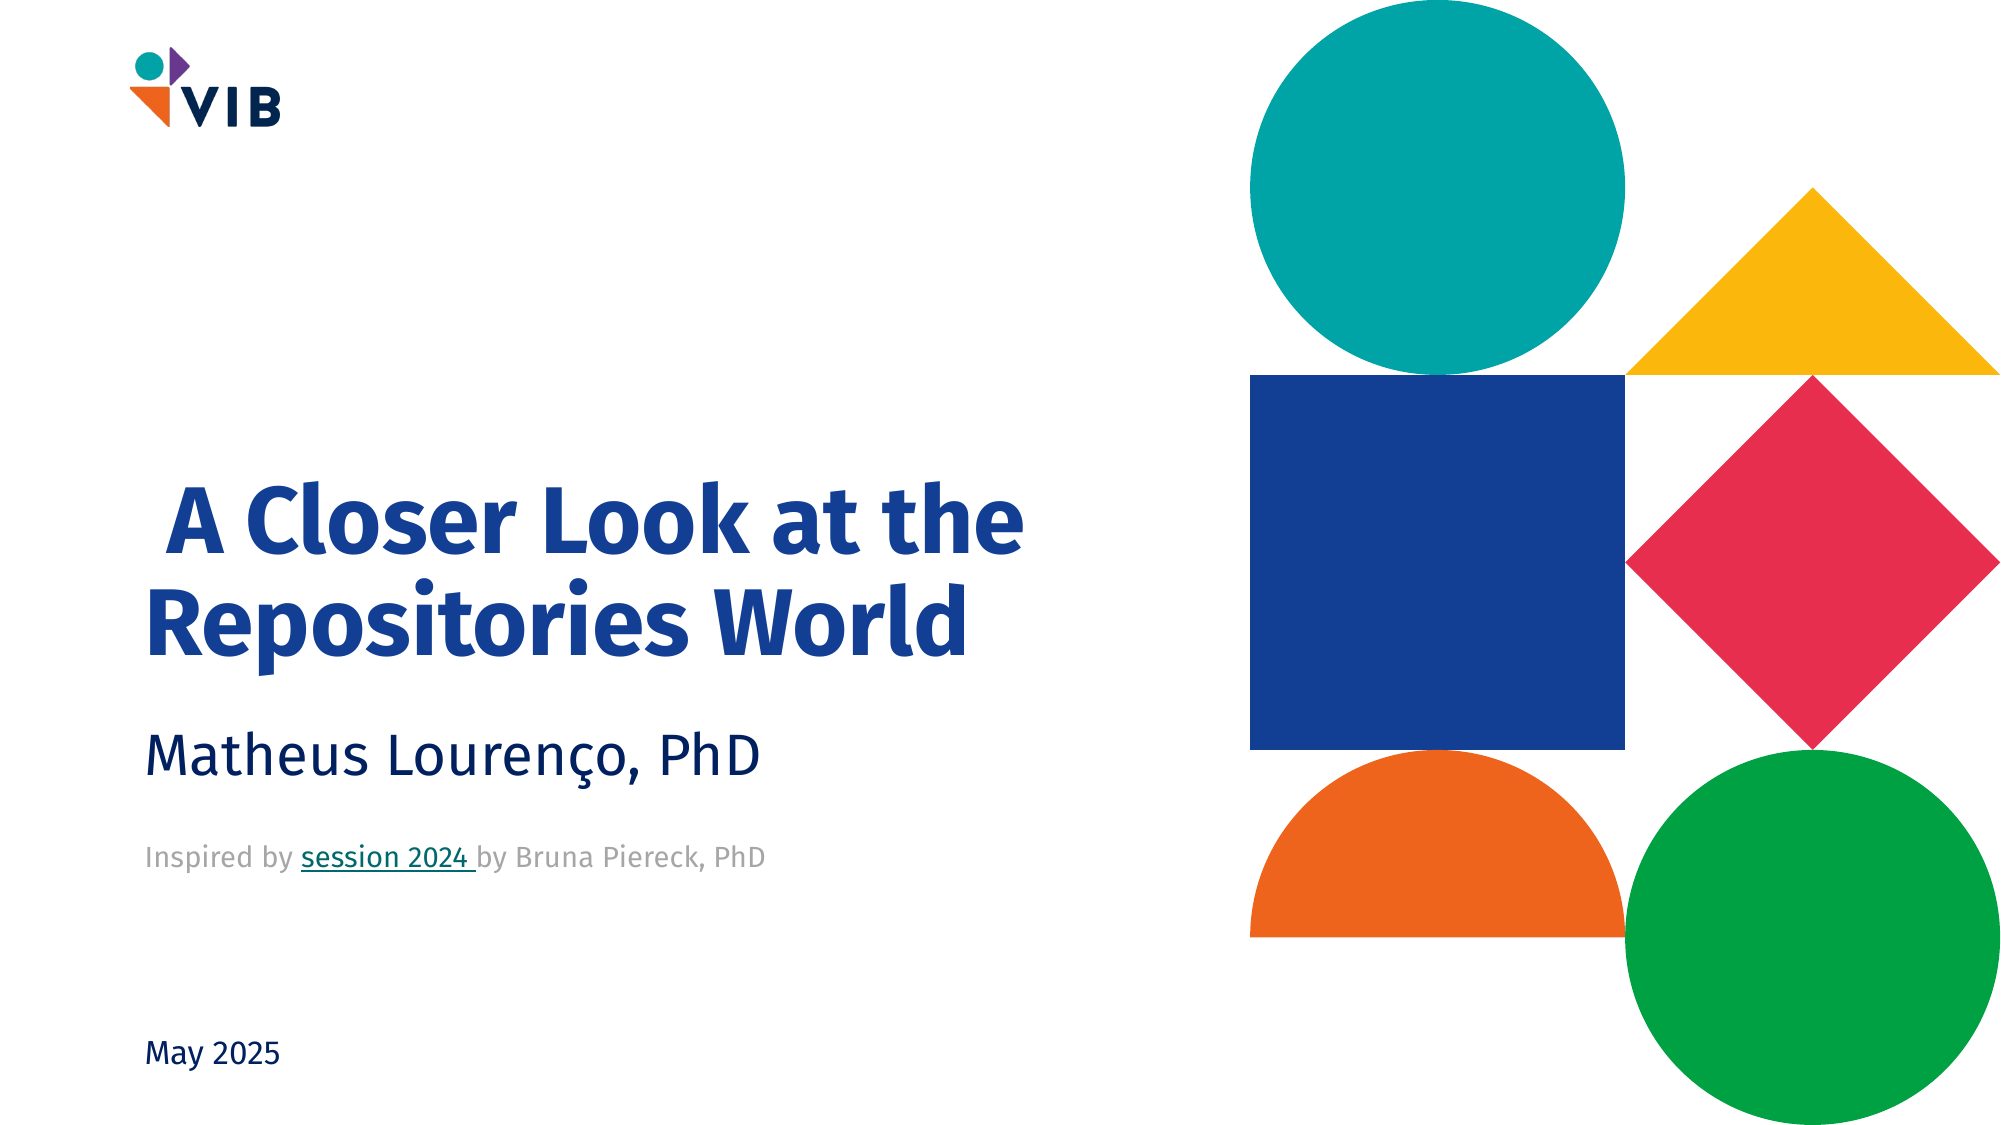

# A Closer Look at the Repositories World
Matheus Lourenço, PhD
Inspired by session 2024 by Bruna Piereck, PhD
May 2025